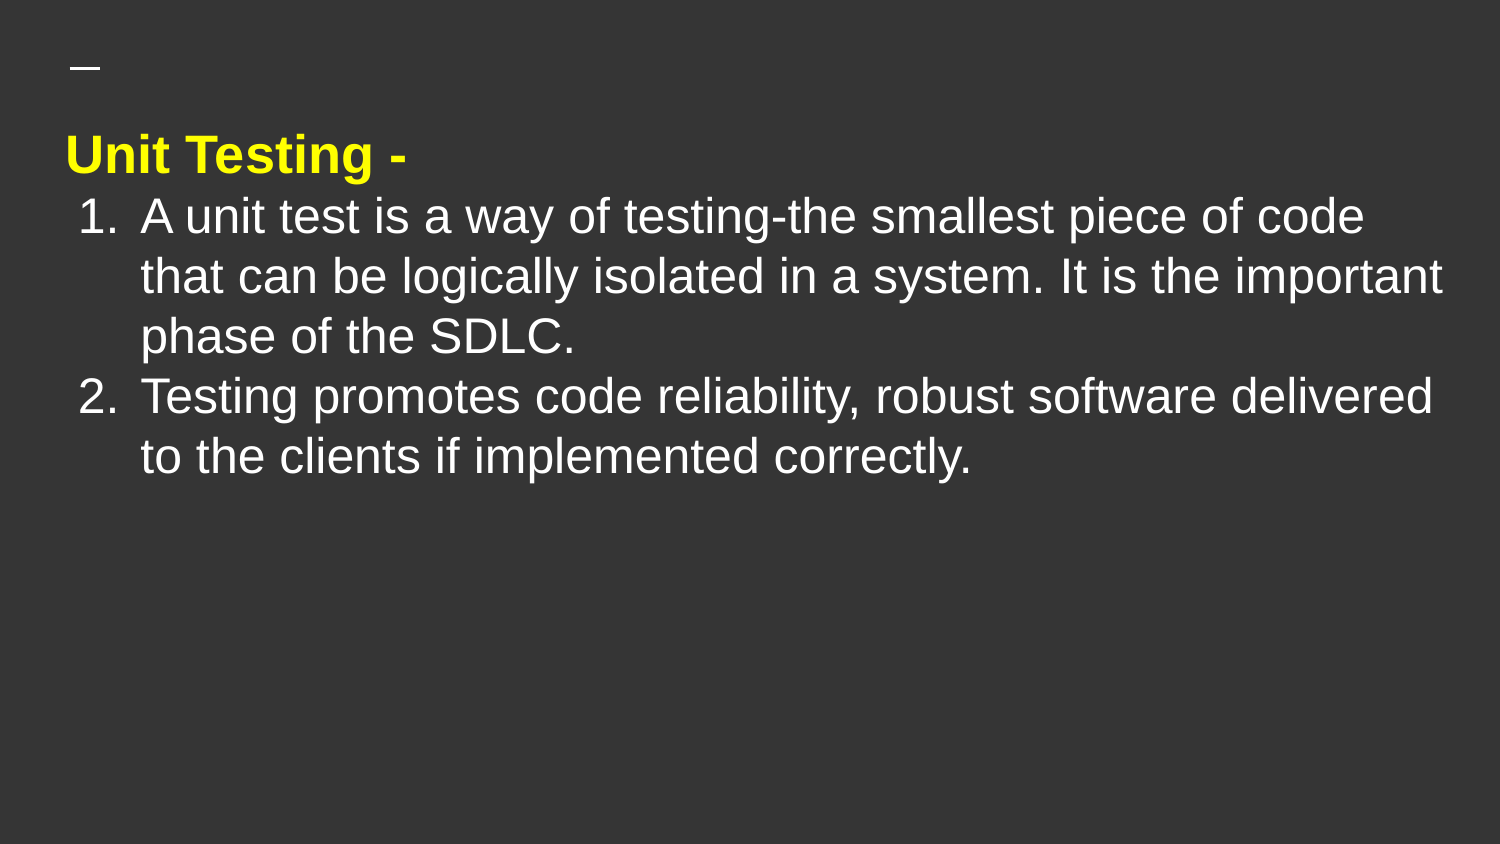

# Unit Testing -
A unit test is a way of testing-the smallest piece of code that can be logically isolated in a system. It is the important phase of the SDLC.
Testing promotes code reliability, robust software delivered to the clients if implemented correctly.